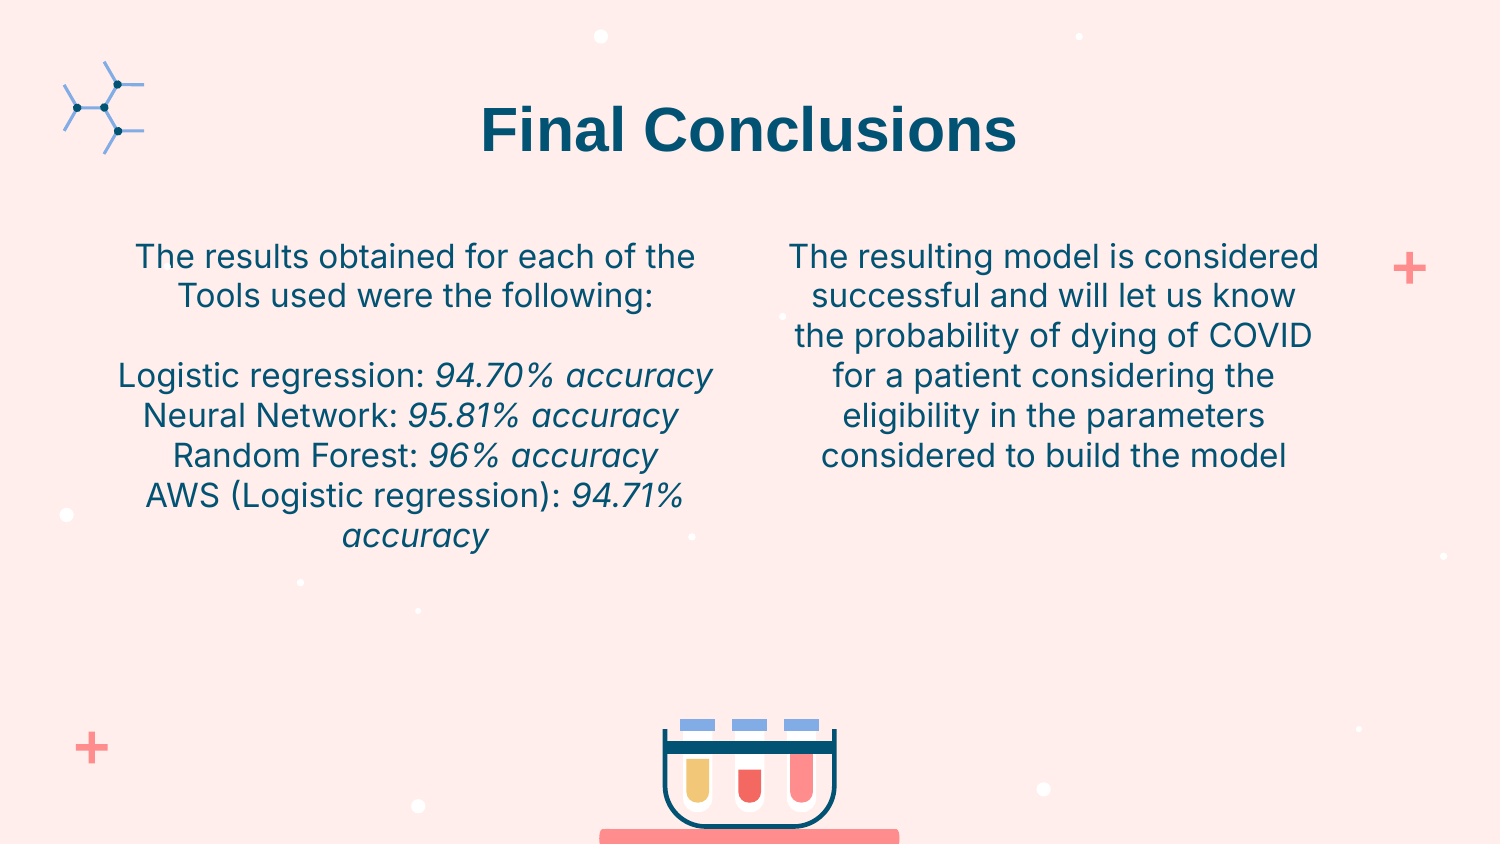

# Final Conclusions
The results obtained for each of the Tools used were the following:

Logistic regression: 94.70% accuracy
Neural Network: 95.81% accuracy
Random Forest: 96% accuracy
AWS (Logistic regression): 94.71% accuracy

The resulting model is considered successful and will let us know the probability of dying of COVID for a patient considering the eligibility in the parameters considered to build the model